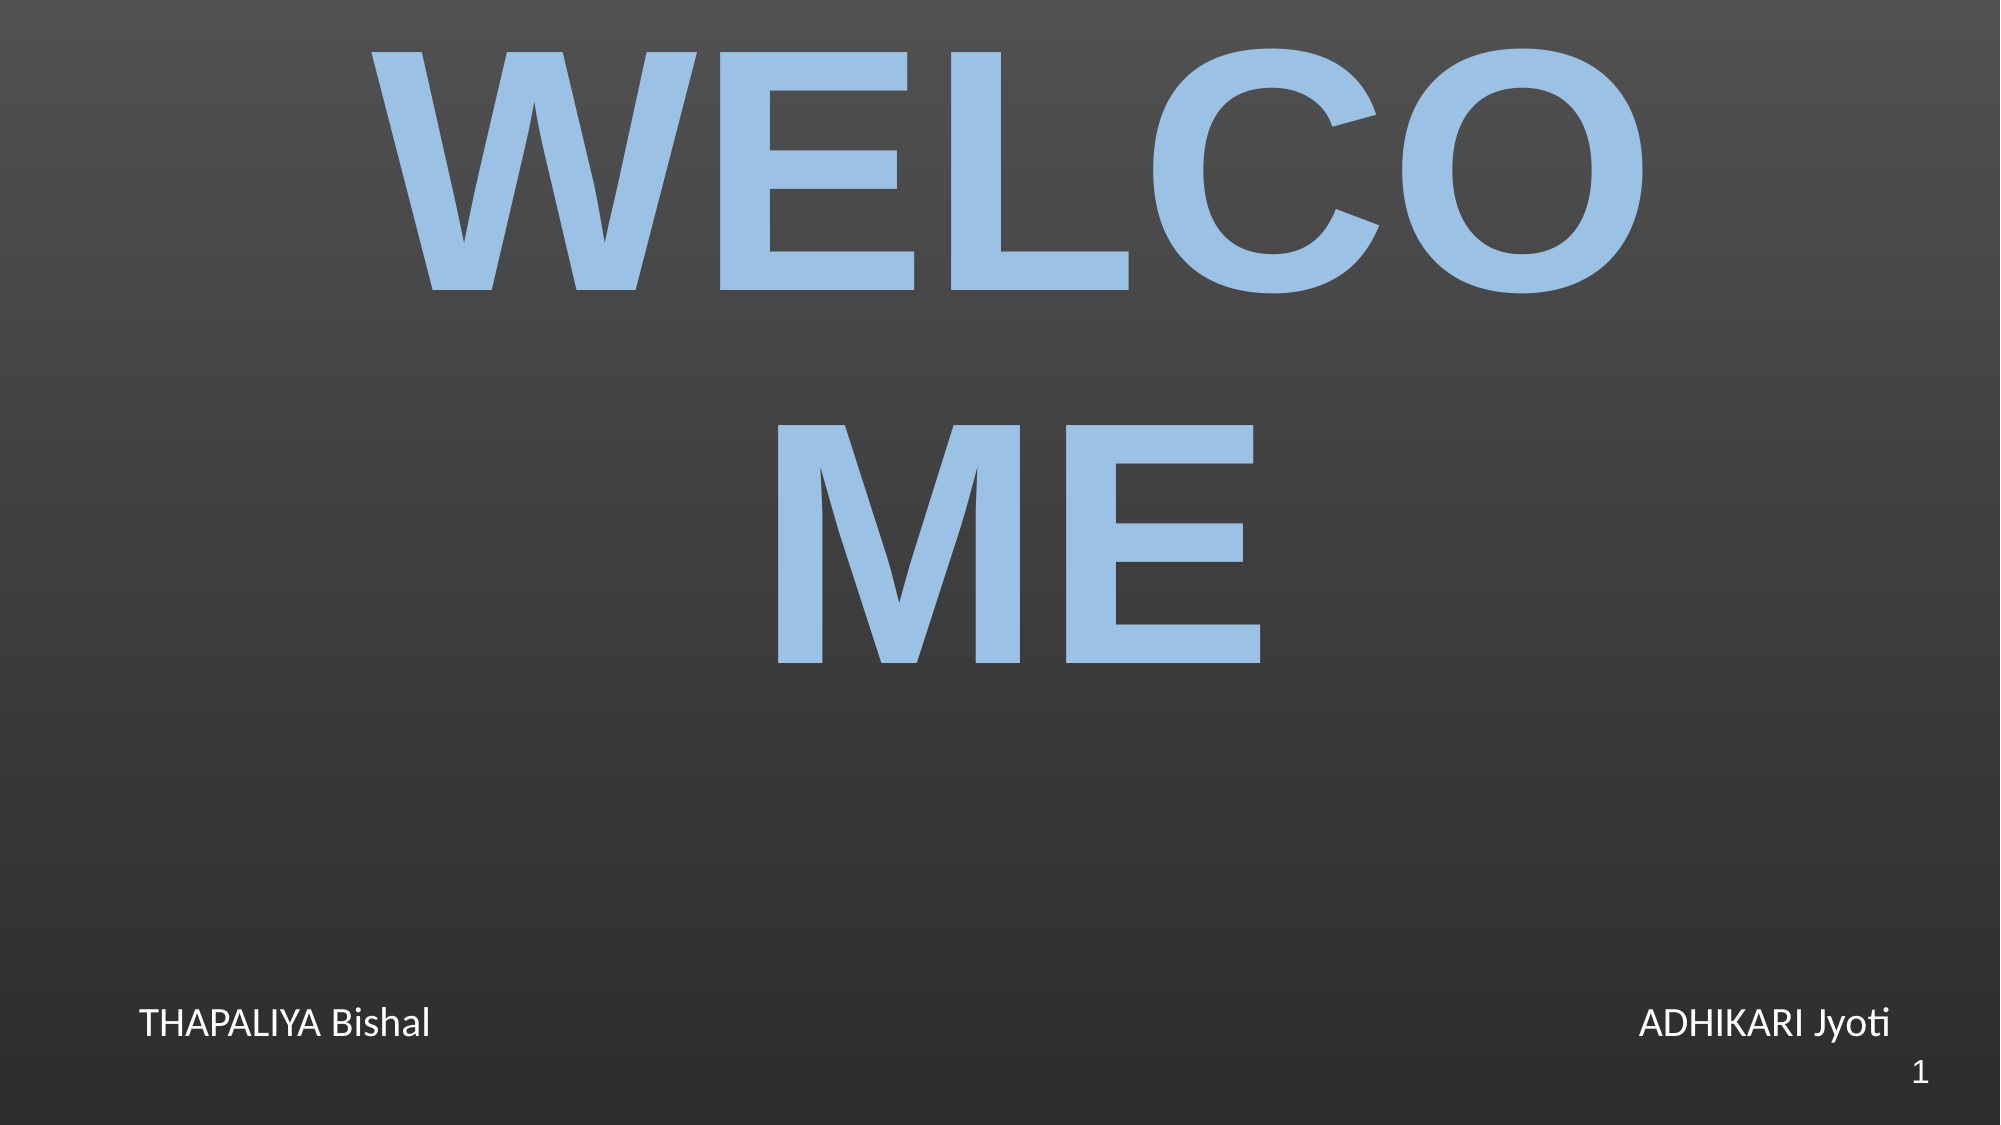

# WELCOME
THAPALIYA Bishal 								ADHIKARI Jyoti
1